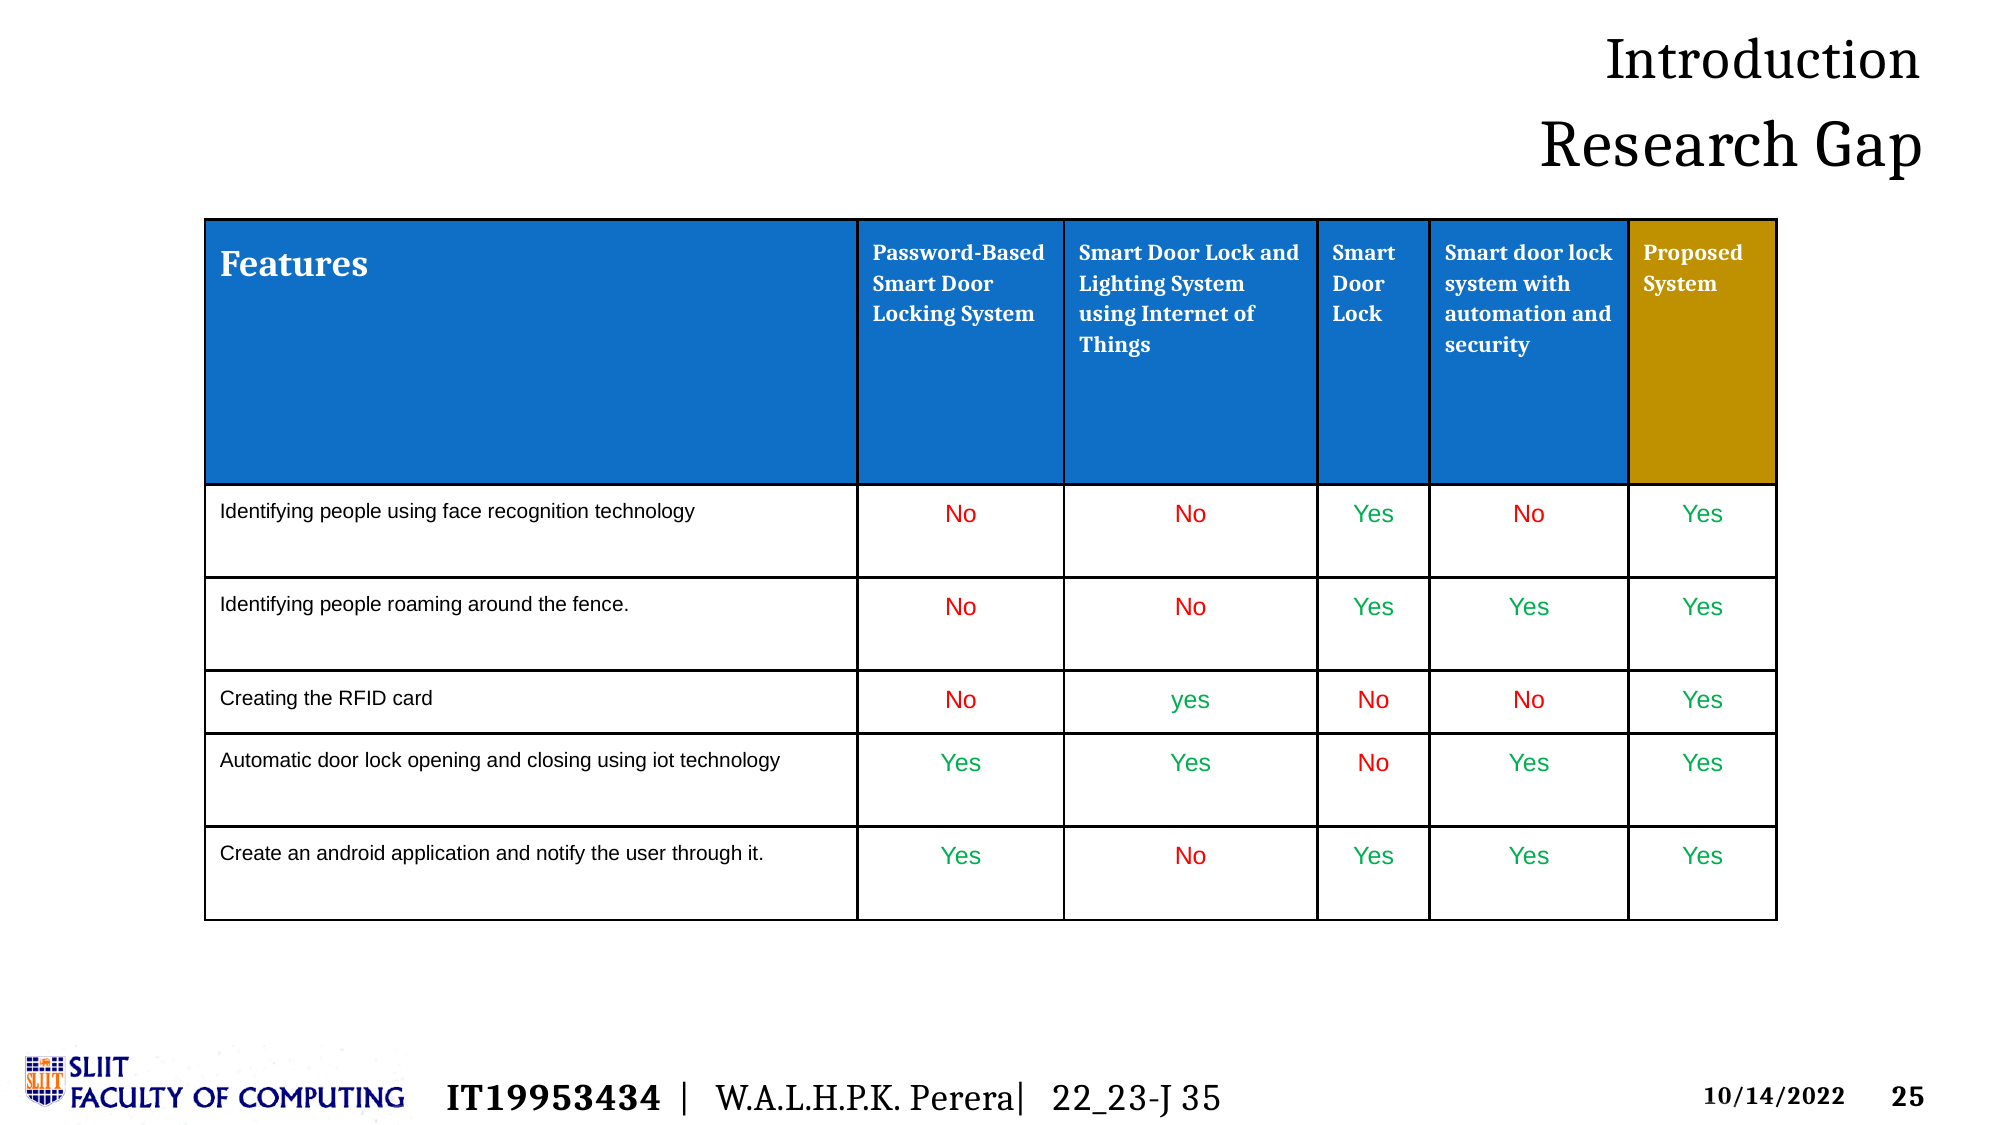

Introduction
Research Gap
| Features | Password-Based Smart Door Locking System | Smart Door Lock and Lighting System using Internet of Things | Smart Door Lock | Smart door lock system with automation and security | Proposed System |
| --- | --- | --- | --- | --- | --- |
| Identifying people using face recognition technology | No | No | Yes | No | Yes |
| Identifying people roaming around the fence. | No | No | Yes | Yes | Yes |
| Creating the RFID card | No | yes | No | No | Yes |
| Automatic door lock opening and closing using iot technology | Yes | Yes | No | Yes | Yes |
| Create an android application and notify the user through it. | Yes | No | Yes | Yes | Yes |
IT19953434  |   W.A.L.H.P.K. Perera|   22_23-J 35